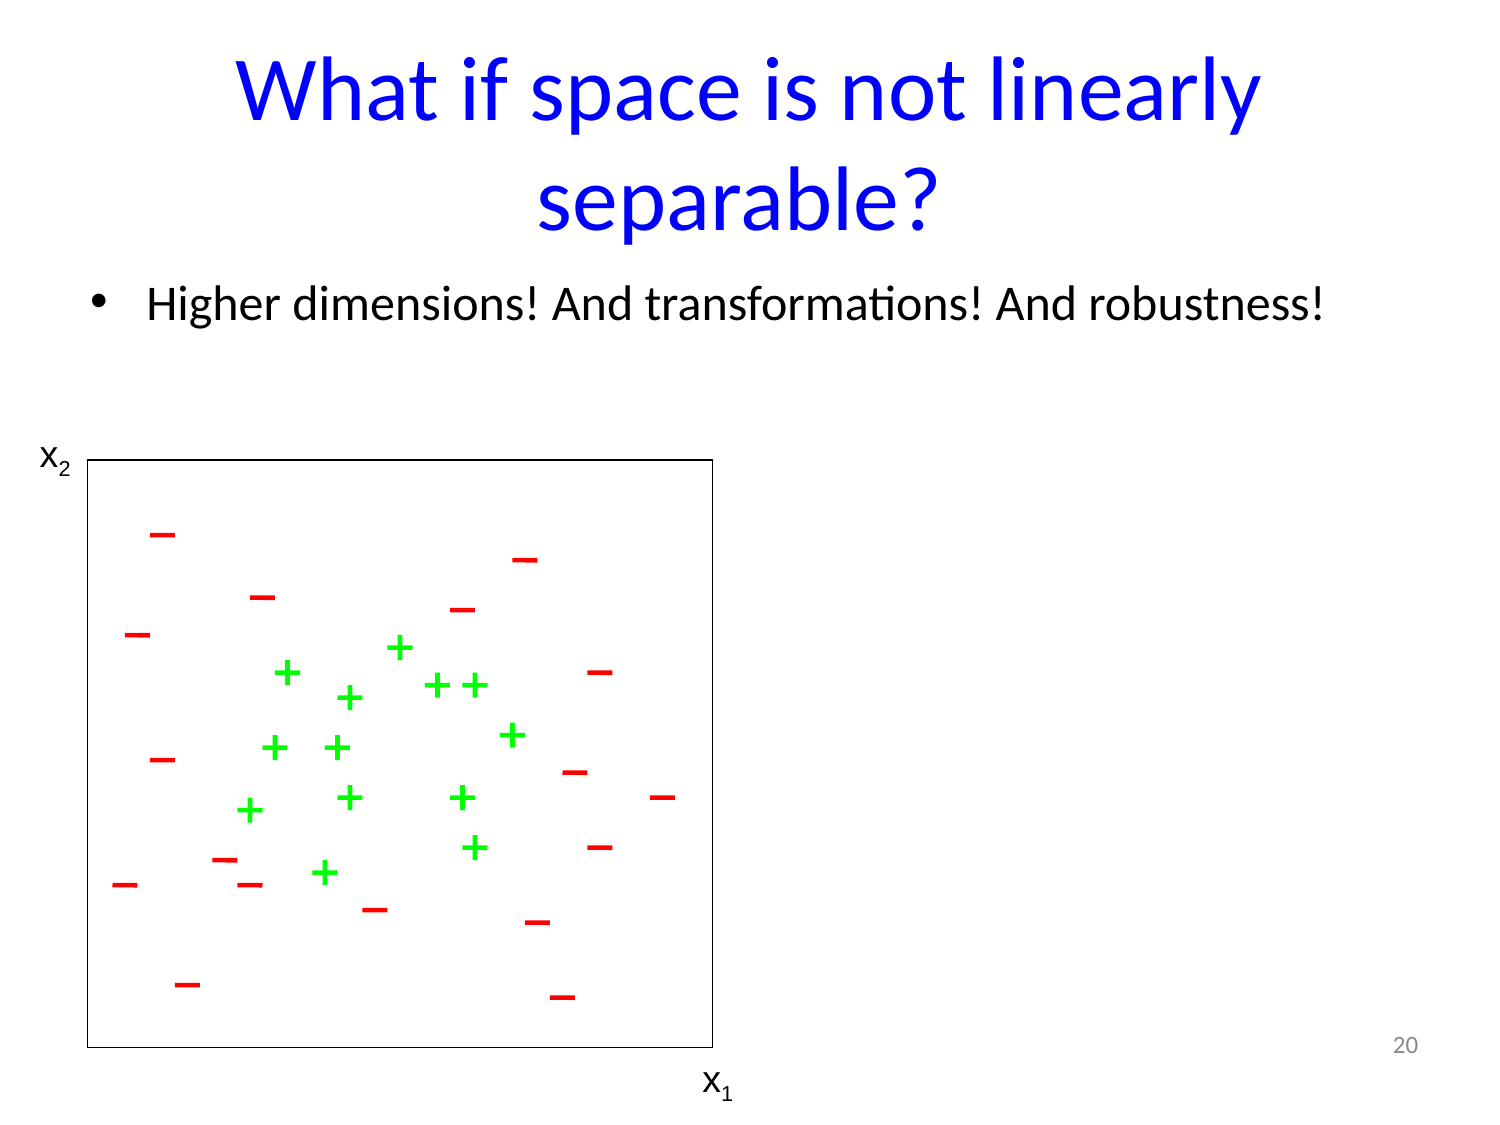

# What if space is not linearly separable?
Higher dimensions! And transformations! And robustness!
x2

20
x1